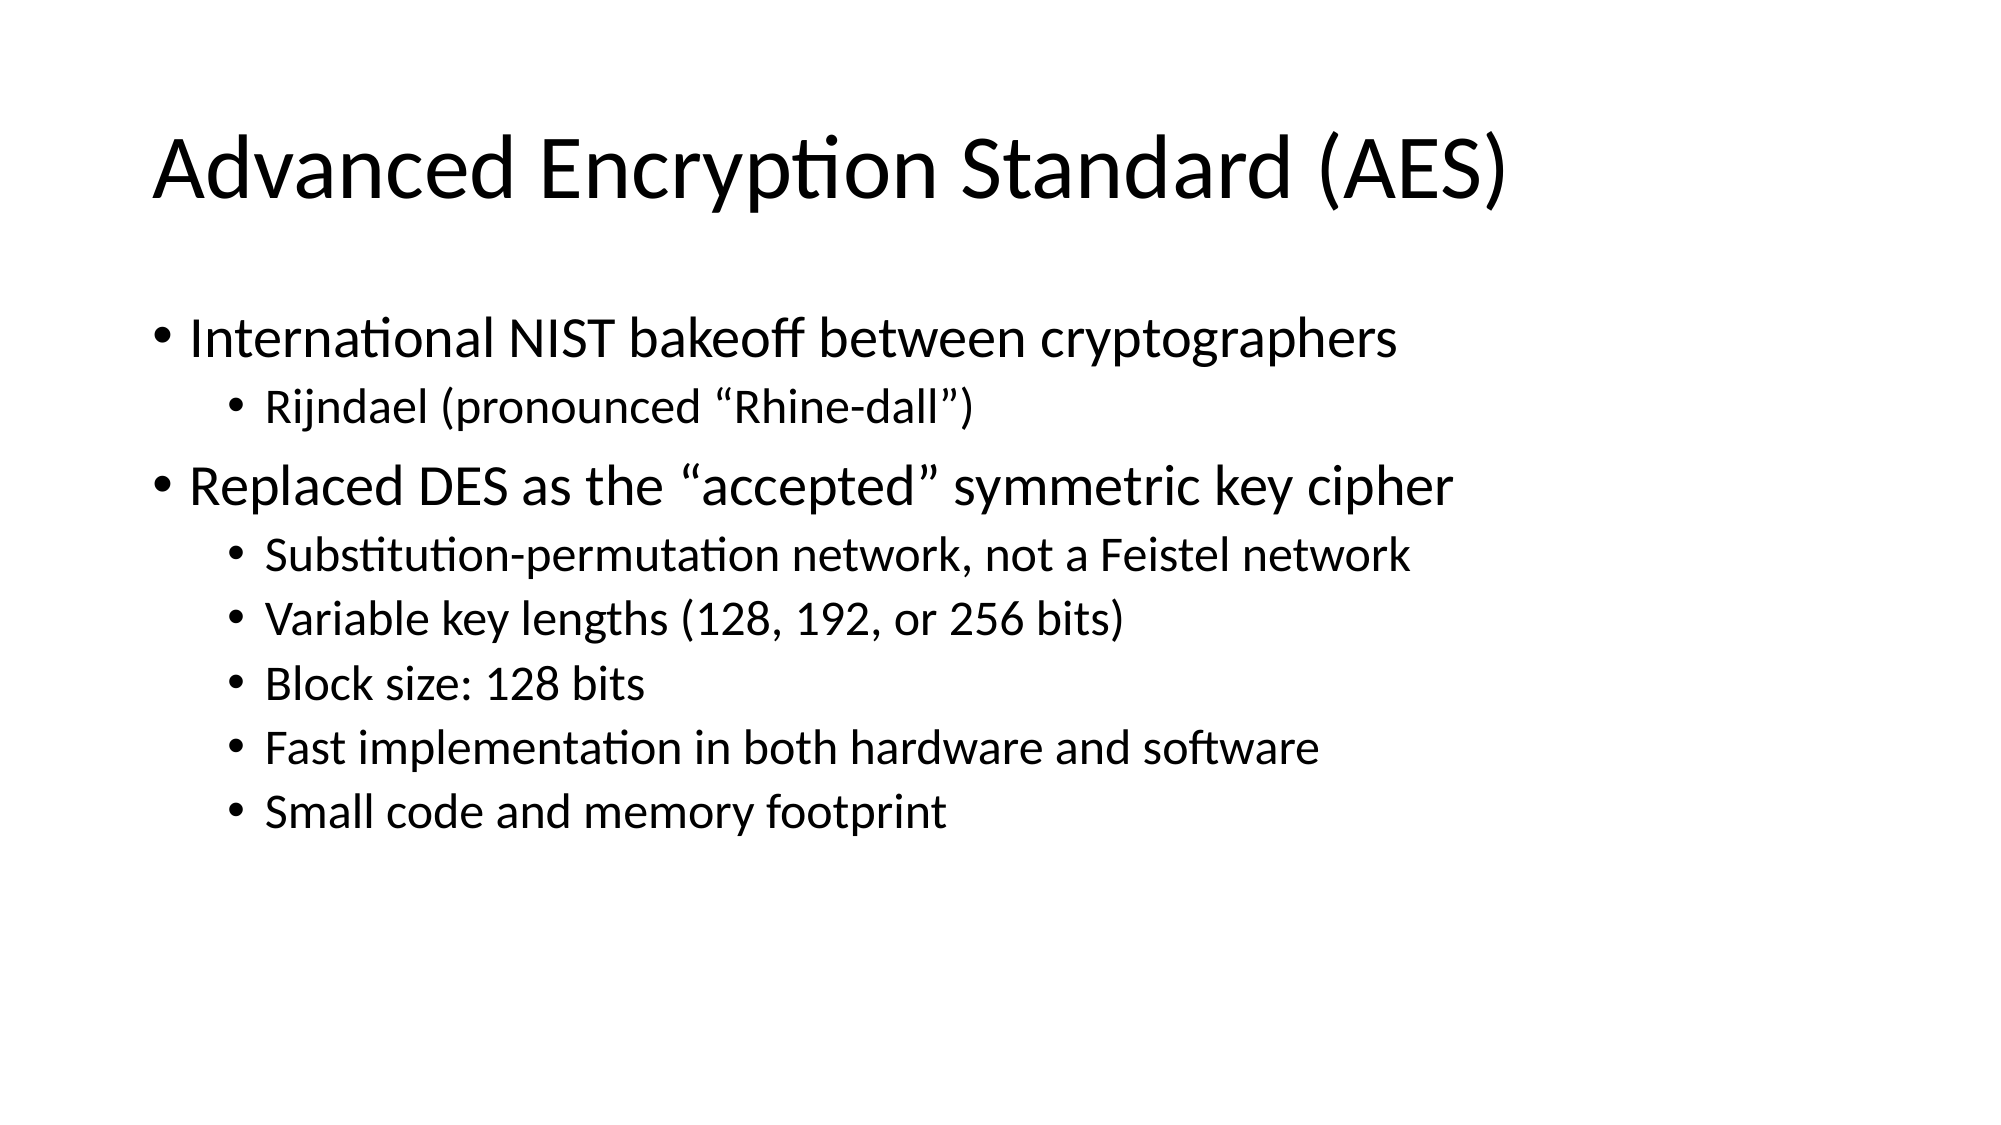

# Advanced Encryption Standard (AES)
International NIST bakeoff between cryptographers
Rijndael (pronounced “Rhine-dall”)
Replaced DES as the “accepted” symmetric key cipher
Substitution-permutation network, not a Feistel network
Variable key lengths (128, 192, or 256 bits)
Block size: 128 bits
Fast implementation in both hardware and software
Small code and memory footprint